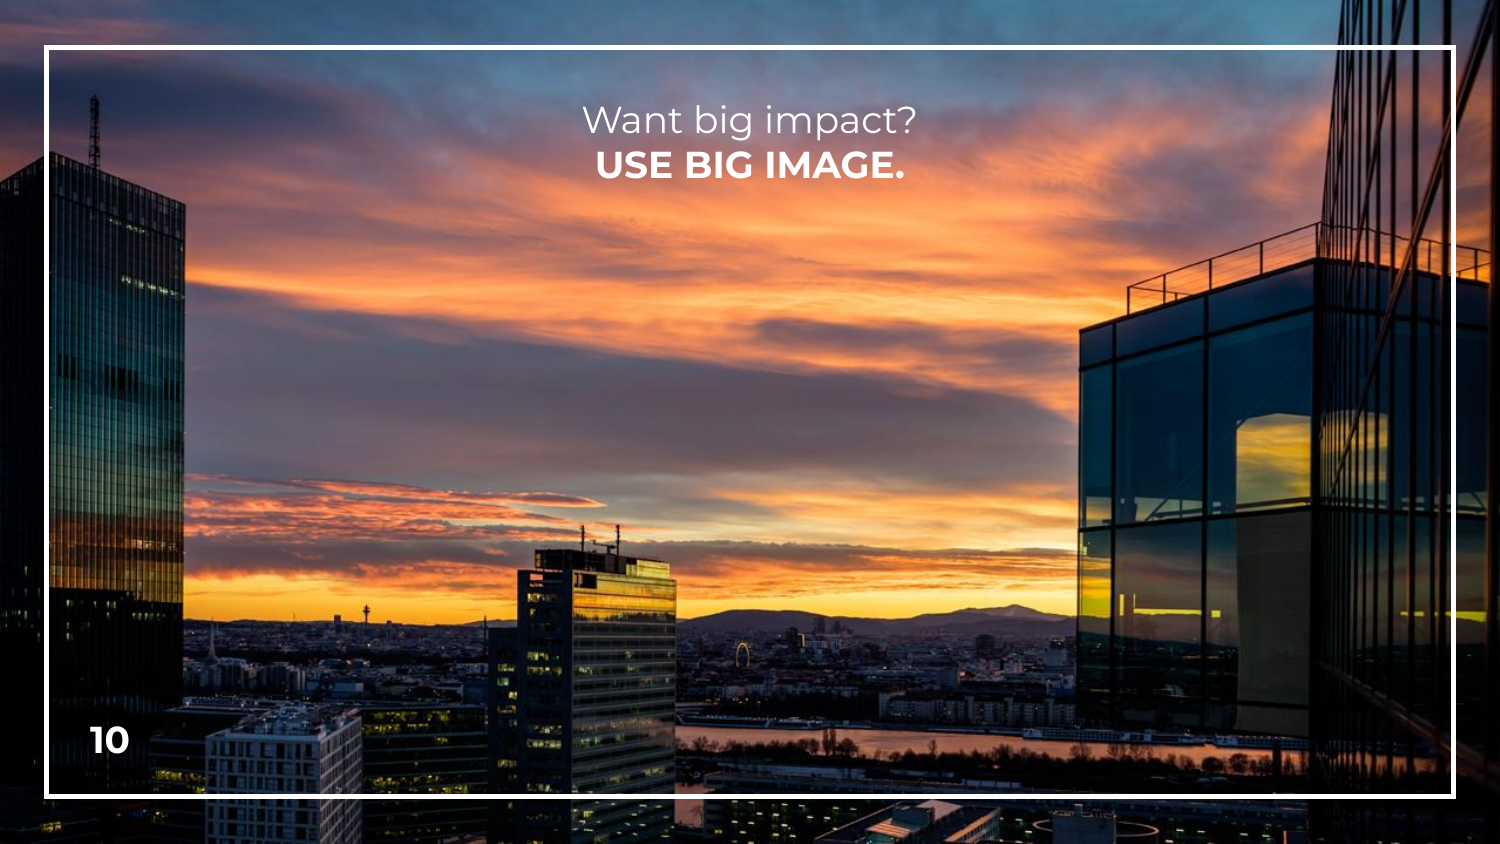

Want big impact?
USE BIG IMAGE.
10